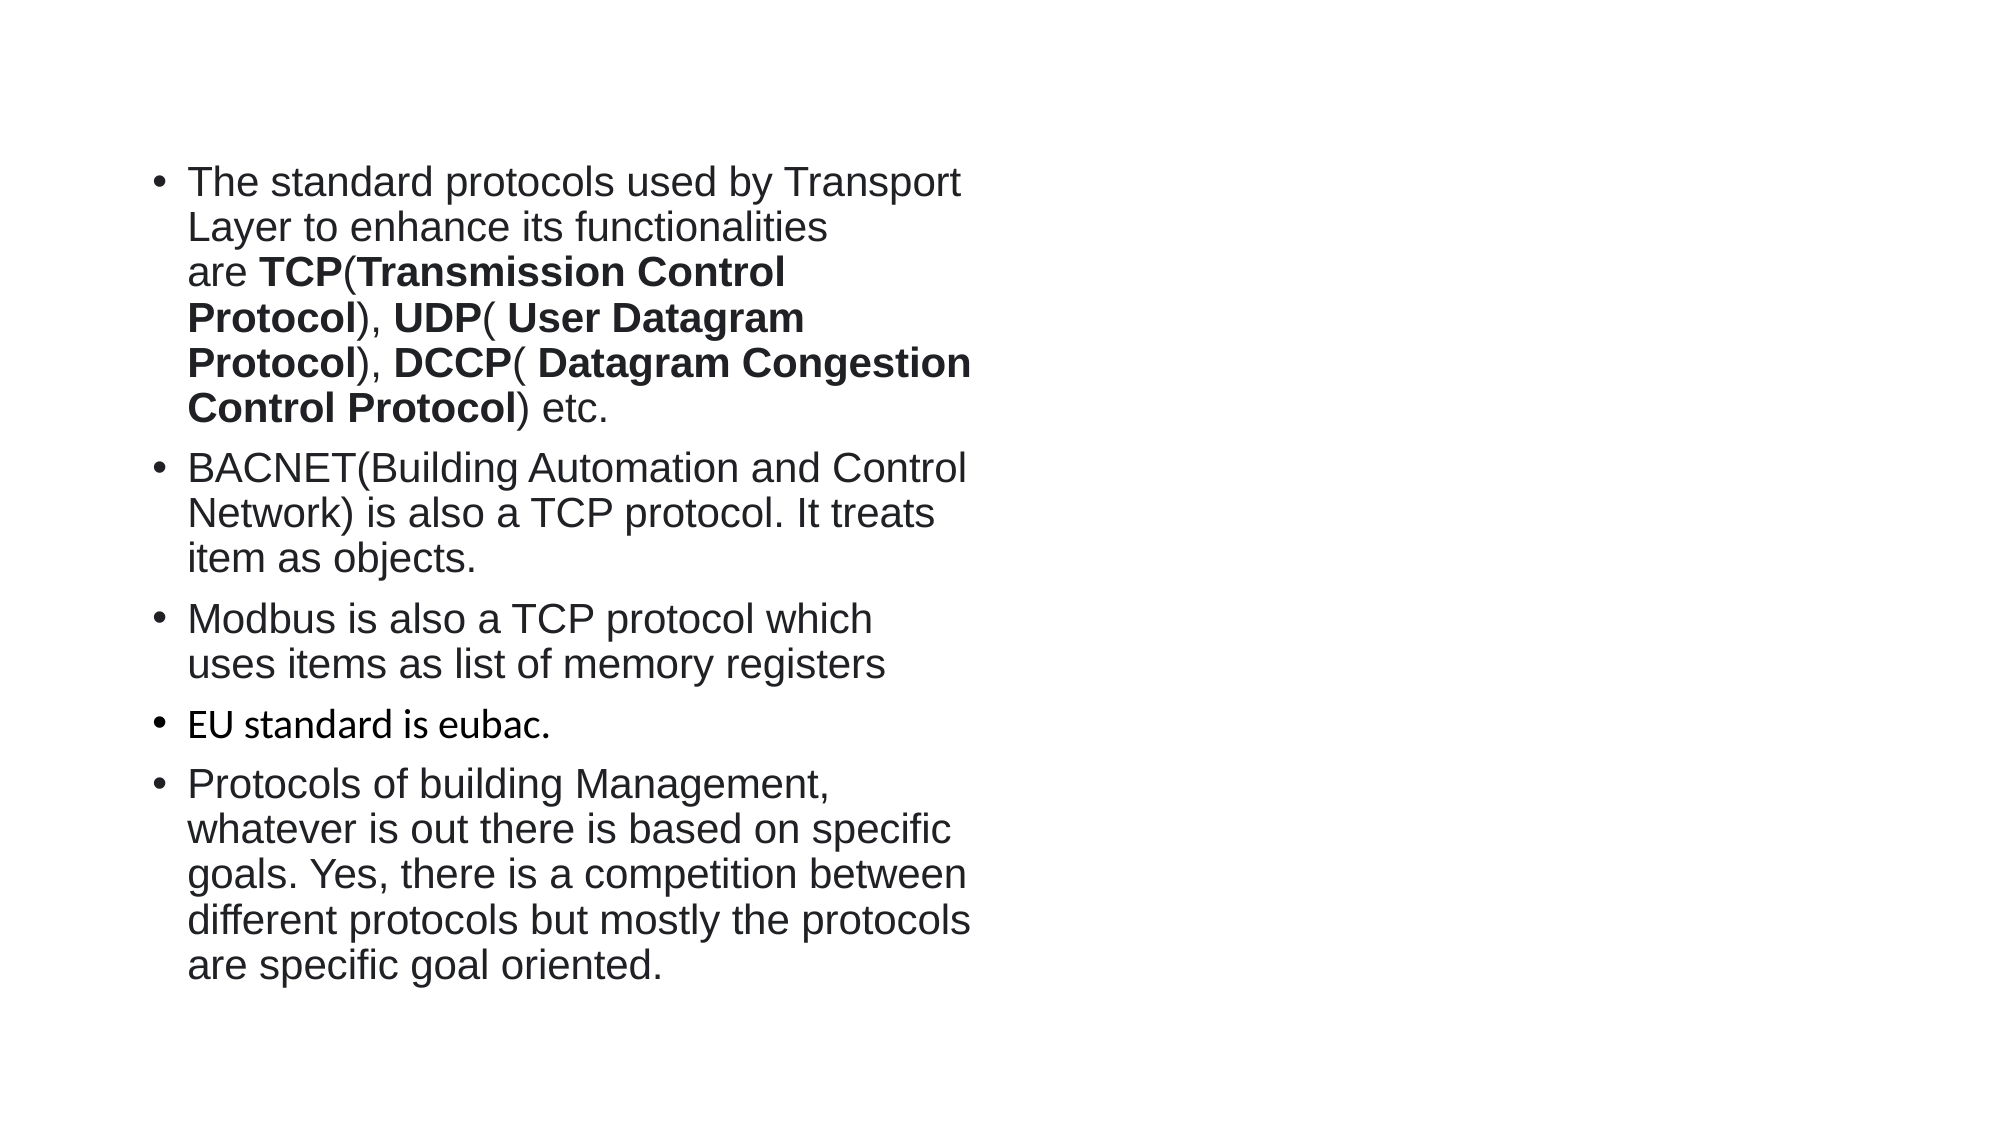

#
The standard protocols used by Transport Layer to enhance its functionalities are TCP(Transmission Control Protocol), UDP( User Datagram Protocol), DCCP( Datagram Congestion Control Protocol) etc.
BACNET(Building Automation and Control Network) is also a TCP protocol. It treats item as objects.
Modbus is also a TCP protocol which uses items as list of memory registers
EU standard is eubac.
Protocols of building Management, whatever is out there is based on specific goals. Yes, there is a competition between different protocols but mostly the protocols are specific goal oriented.